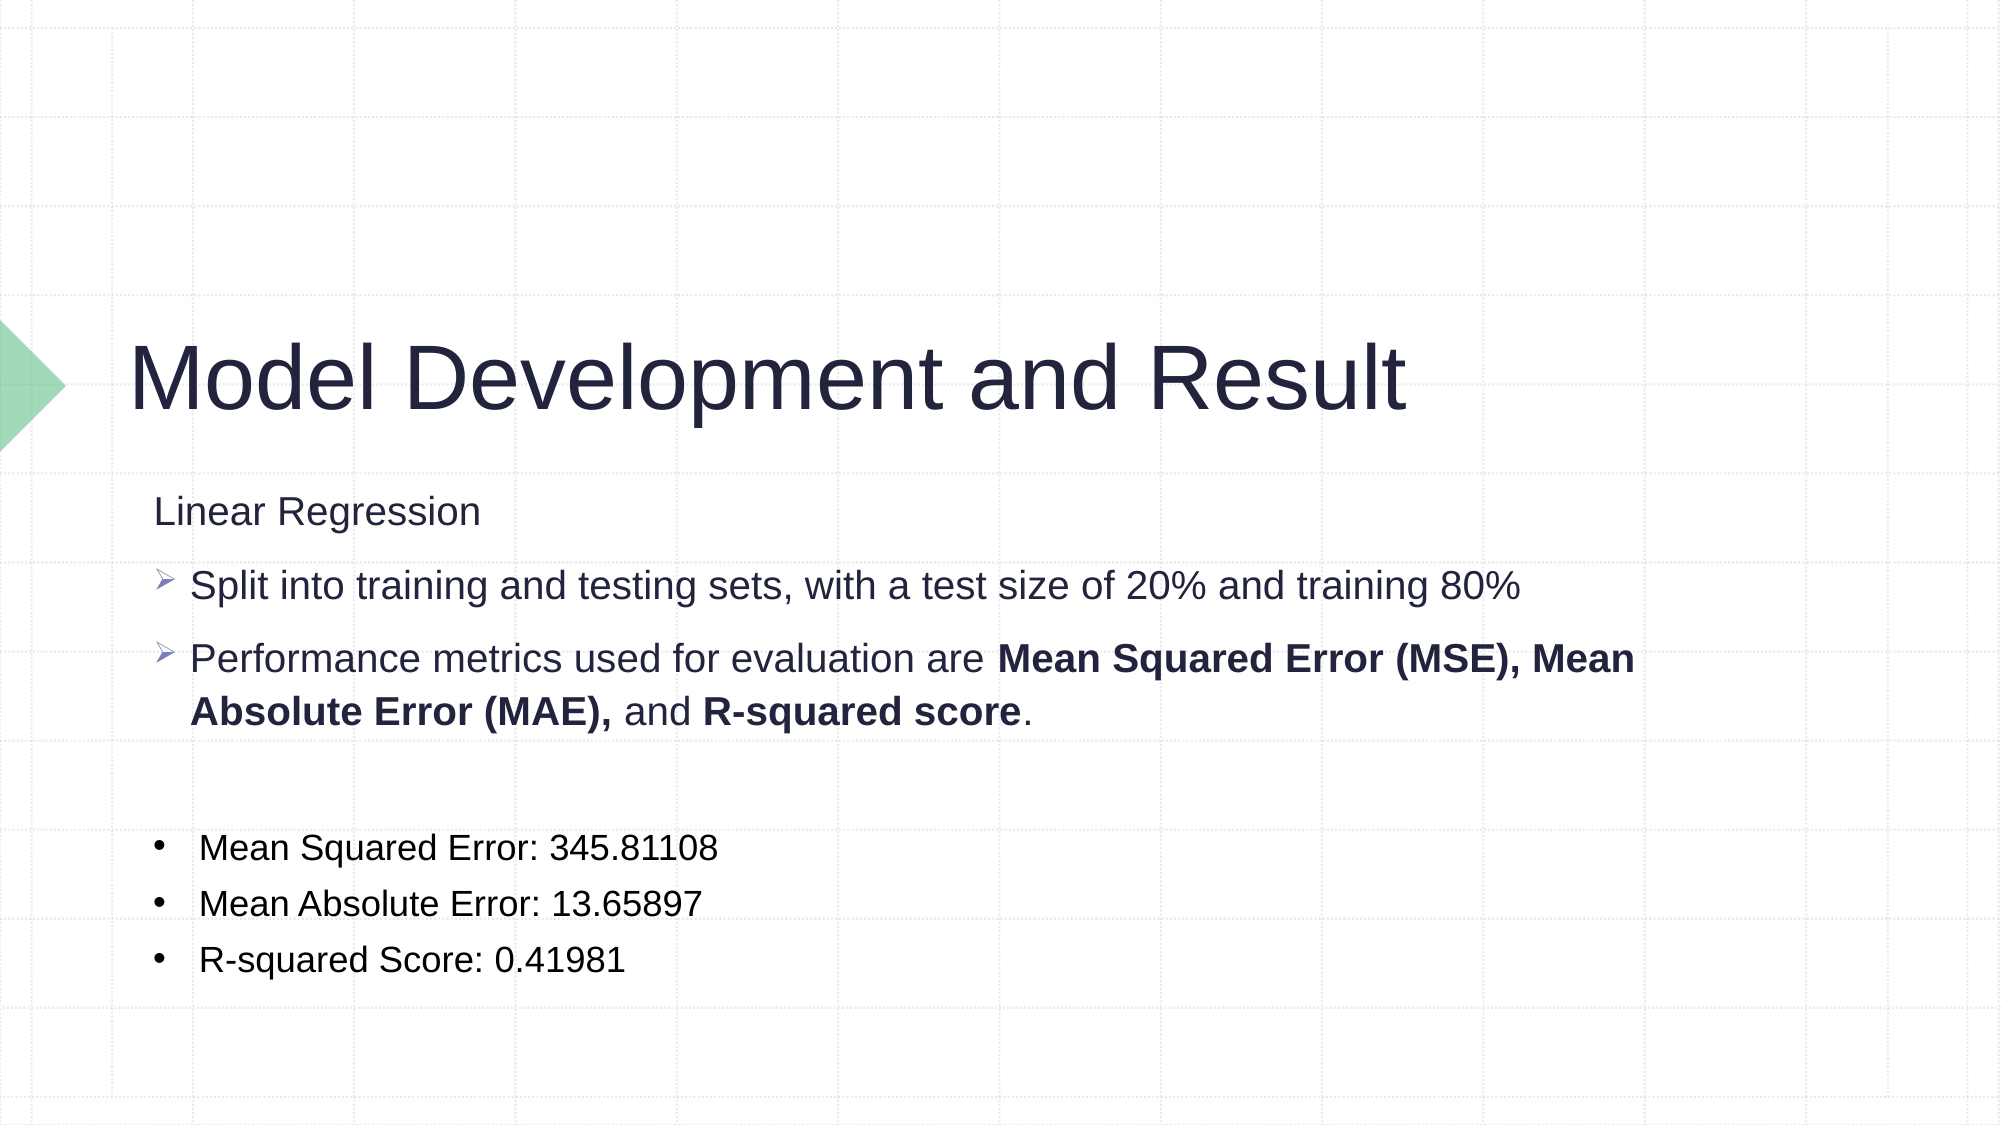

# Model Development and Result

Linear Regression
Split into training and testing sets, with a test size of 20% and training 80%
Performance metrics used for evaluation are Mean Squared Error (MSE), Mean Absolute Error (MAE), and R-squared score.

Mean Squared Error: 345.81108
Mean Absolute Error: 13.65897
R-squared Score: 0.41981